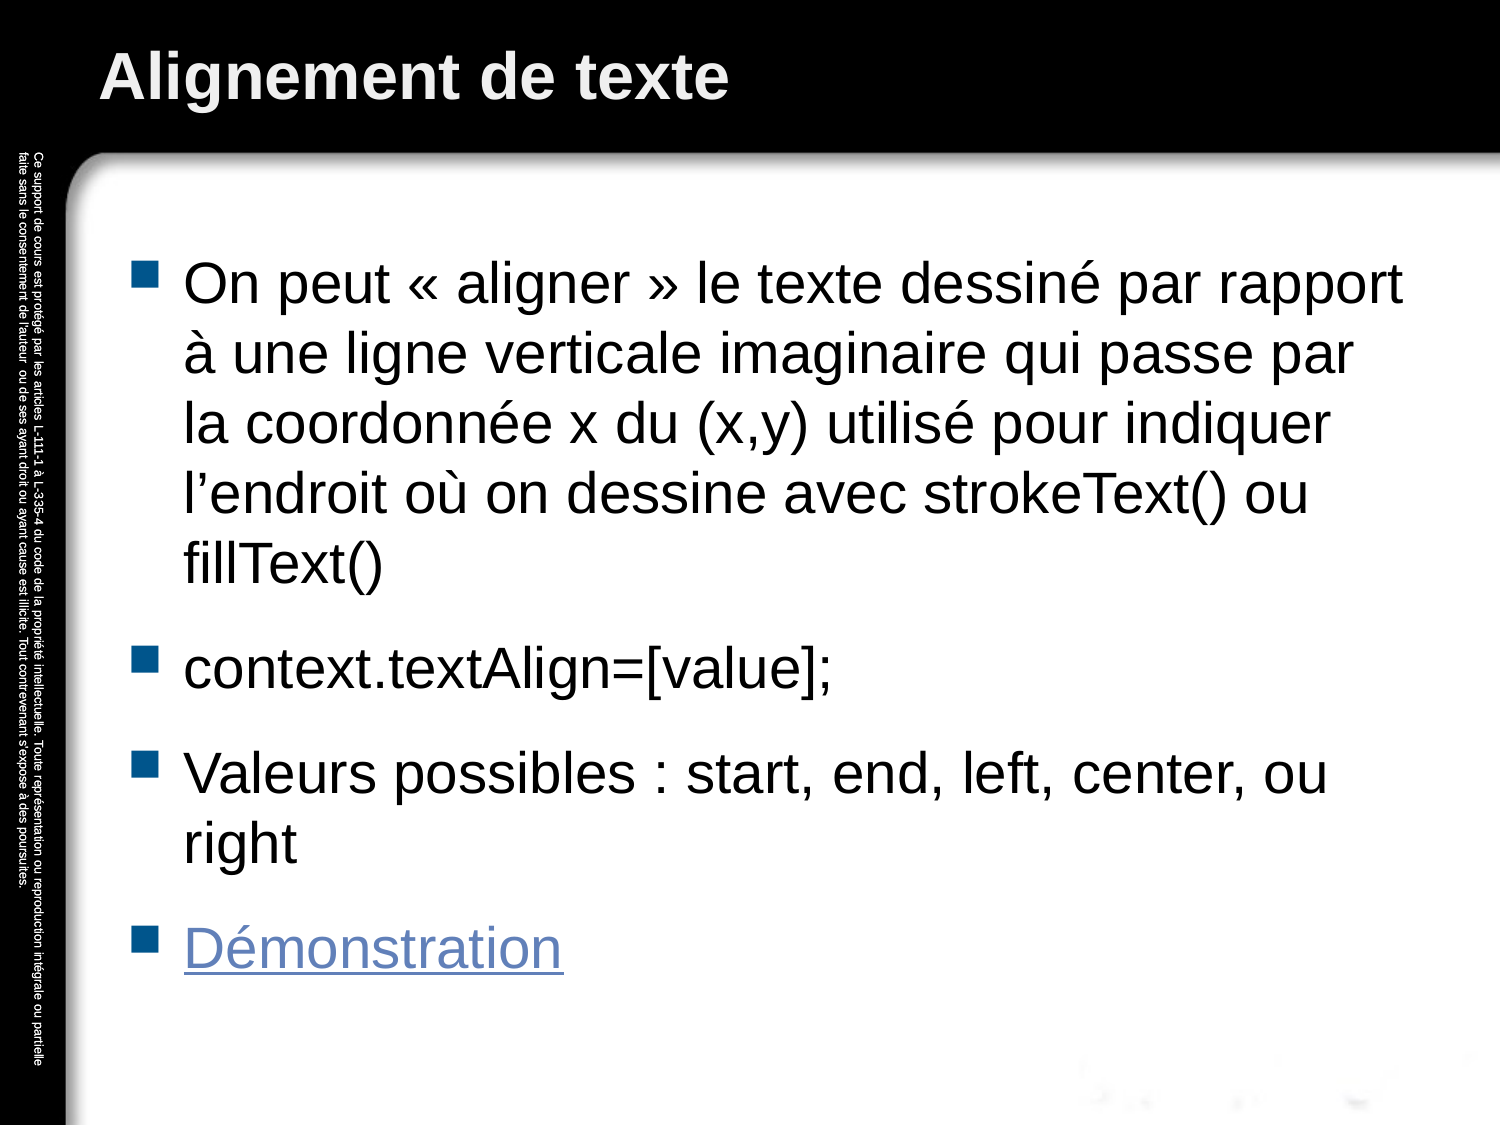

# Alignement de texte
On peut « aligner » le texte dessiné par rapport à une ligne verticale imaginaire qui passe par la coordonnée x du (x,y) utilisé pour indiquer l’endroit où on dessine avec strokeText() ou fillText()
context.textAlign=[value];
Valeurs possibles : start, end, left, center, ou right
Démonstration